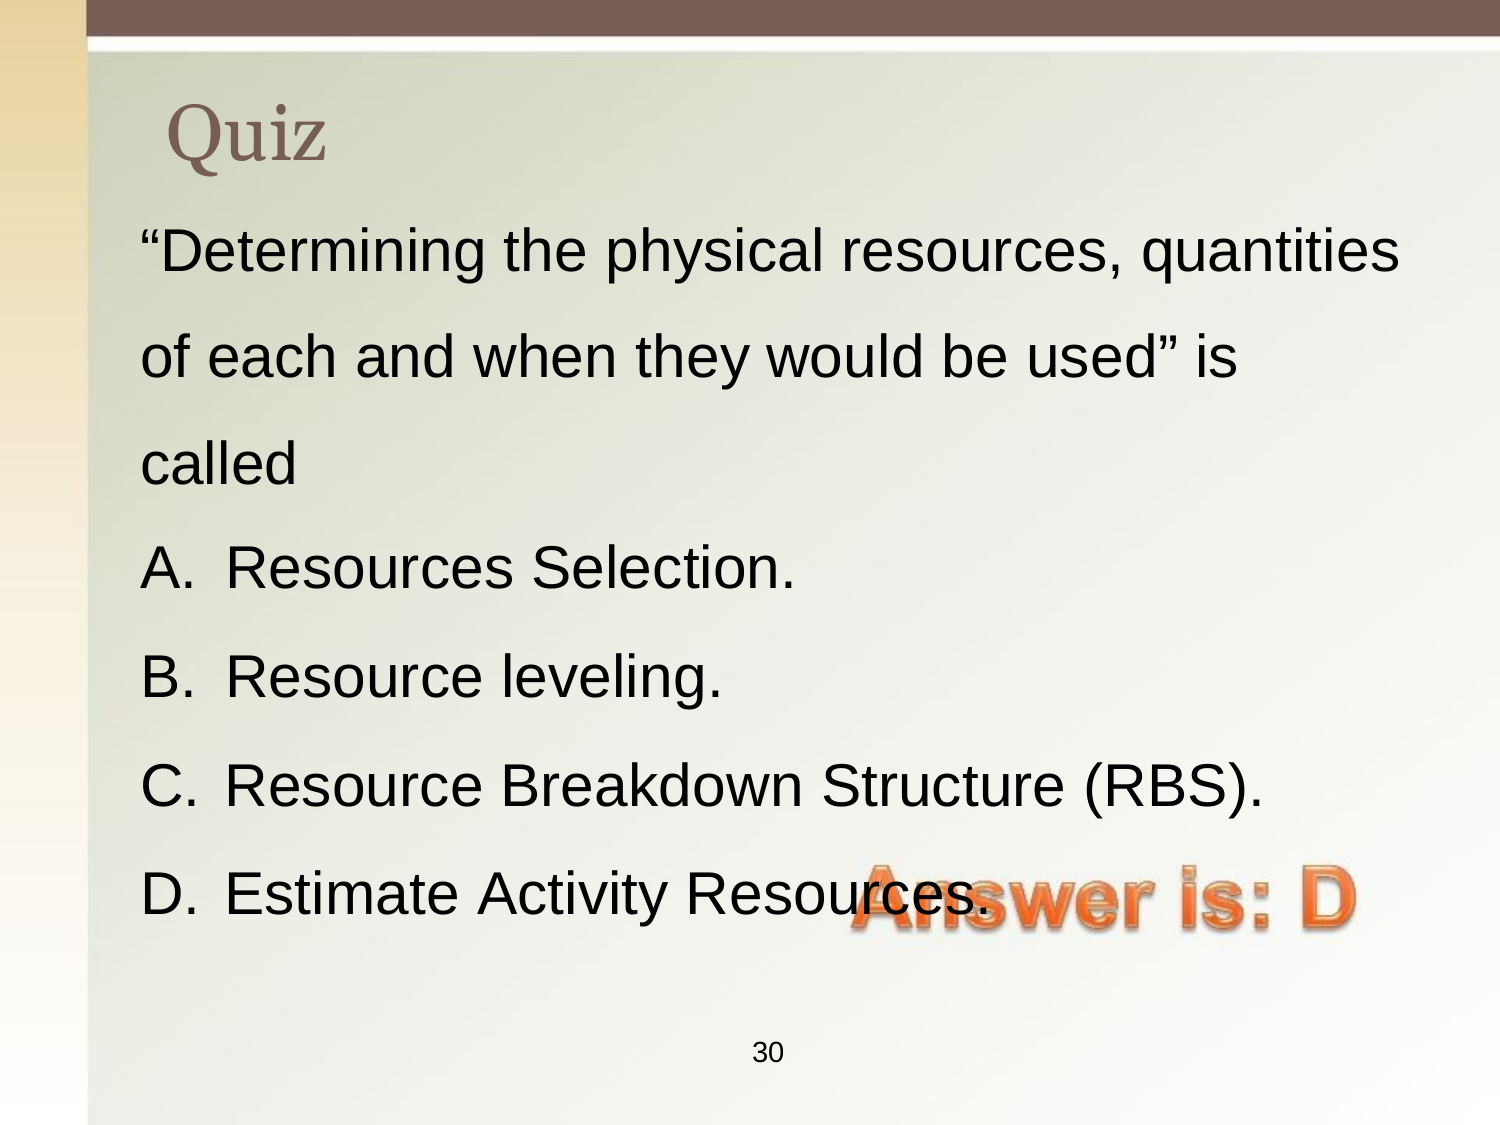

# Quiz
“Determining the physical resources, quantities of each and when they would be used” is called
Resources Selection.
Resource leveling.
Resource Breakdown Structure (RBS).
Estimate Activity Resources.

30